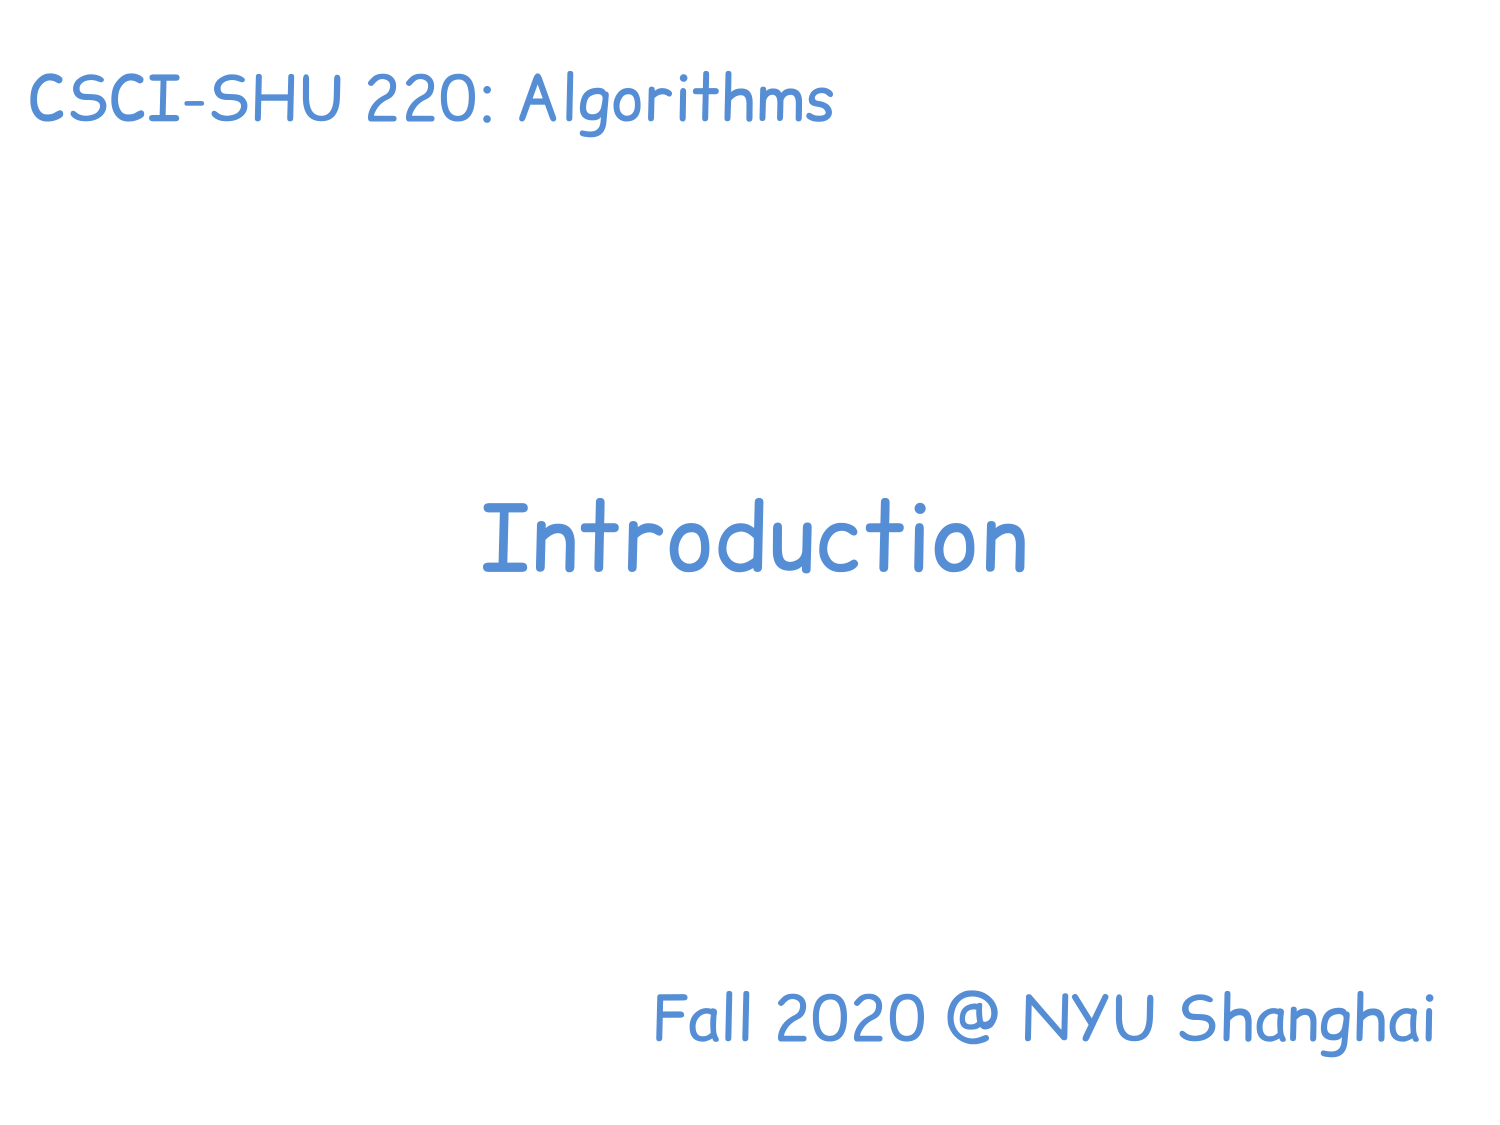

CSCI-SHU 220: Algorithms
Introduction
Fall 2020 @ NYU Shanghai